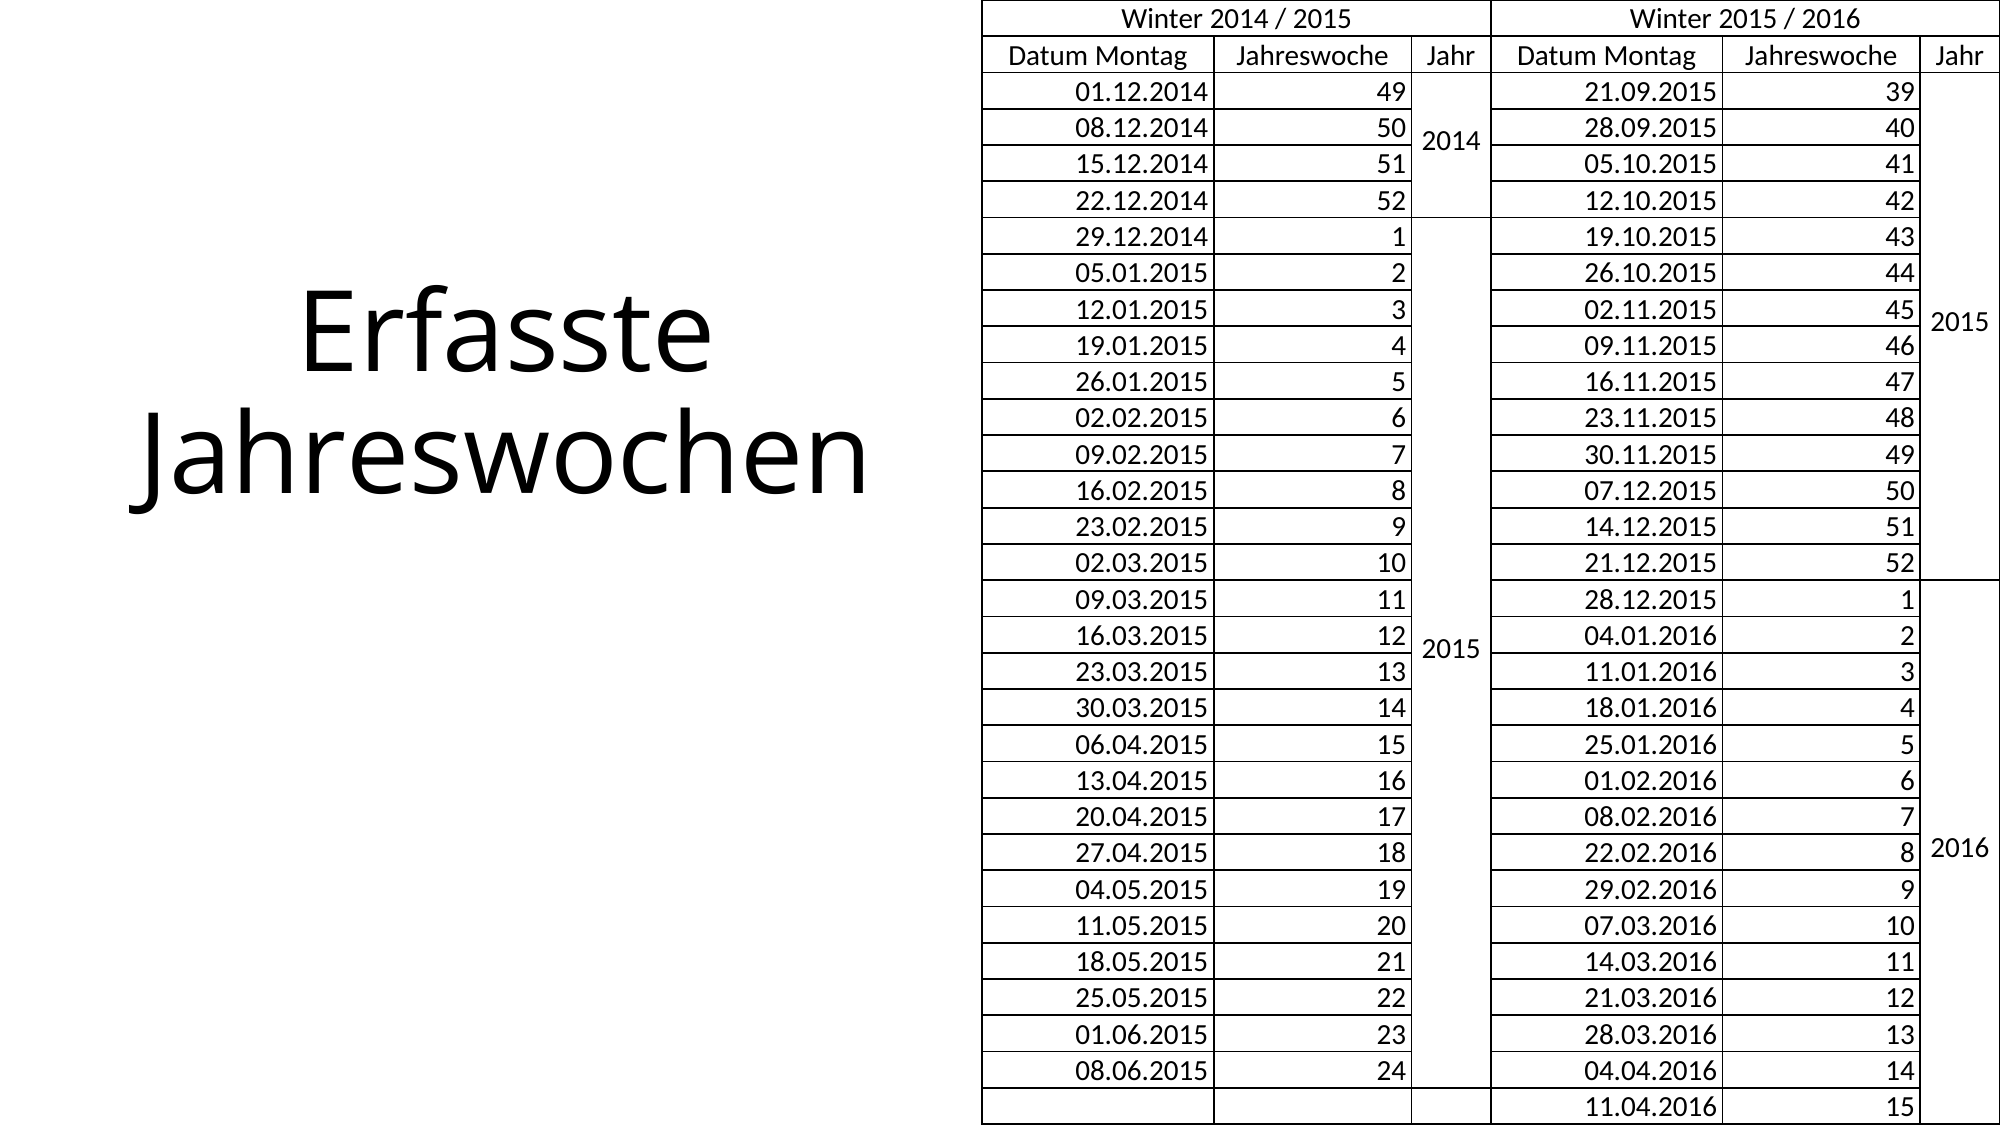

| Winter 2014 / 2015 |  |  | Winter 2015 / 2016 |  |  |
| --- | --- | --- | --- | --- | --- |
| Datum Montag | Jahreswoche | Jahr | Datum Montag | Jahreswoche | Jahr |
| 01.12.2014 | 49 | 2014 | 21.09.2015 | 39 | 2015 |
| 08.12.2014 | 50 |  | 28.09.2015 | 40 |  |
| 15.12.2014 | 51 |  | 05.10.2015 | 41 |  |
| 22.12.2014 | 52 |  | 12.10.2015 | 42 |  |
| 29.12.2014 | 1 | 2015 | 19.10.2015 | 43 |  |
| 05.01.2015 | 2 |  | 26.10.2015 | 44 |  |
| 12.01.2015 | 3 |  | 02.11.2015 | 45 |  |
| 19.01.2015 | 4 |  | 09.11.2015 | 46 |  |
| 26.01.2015 | 5 |  | 16.11.2015 | 47 |  |
| 02.02.2015 | 6 |  | 23.11.2015 | 48 |  |
| 09.02.2015 | 7 |  | 30.11.2015 | 49 |  |
| 16.02.2015 | 8 |  | 07.12.2015 | 50 |  |
| 23.02.2015 | 9 |  | 14.12.2015 | 51 |  |
| 02.03.2015 | 10 |  | 21.12.2015 | 52 |  |
| 09.03.2015 | 11 |  | 28.12.2015 | 1 | 2016 |
| 16.03.2015 | 12 |  | 04.01.2016 | 2 |  |
| 23.03.2015 | 13 |  | 11.01.2016 | 3 |  |
| 30.03.2015 | 14 |  | 18.01.2016 | 4 |  |
| 06.04.2015 | 15 |  | 25.01.2016 | 5 |  |
| 13.04.2015 | 16 |  | 01.02.2016 | 6 |  |
| 20.04.2015 | 17 |  | 08.02.2016 | 7 |  |
| 27.04.2015 | 18 |  | 22.02.2016 | 8 |  |
| 04.05.2015 | 19 |  | 29.02.2016 | 9 |  |
| 11.05.2015 | 20 |  | 07.03.2016 | 10 |  |
| 18.05.2015 | 21 |  | 14.03.2016 | 11 |  |
| 25.05.2015 | 22 |  | 21.03.2016 | 12 |  |
| 01.06.2015 | 23 |  | 28.03.2016 | 13 |  |
| 08.06.2015 | 24 |  | 04.04.2016 | 14 |  |
|  |  |  | 11.04.2016 | 15 |  |
Erfasste Jahreswochen